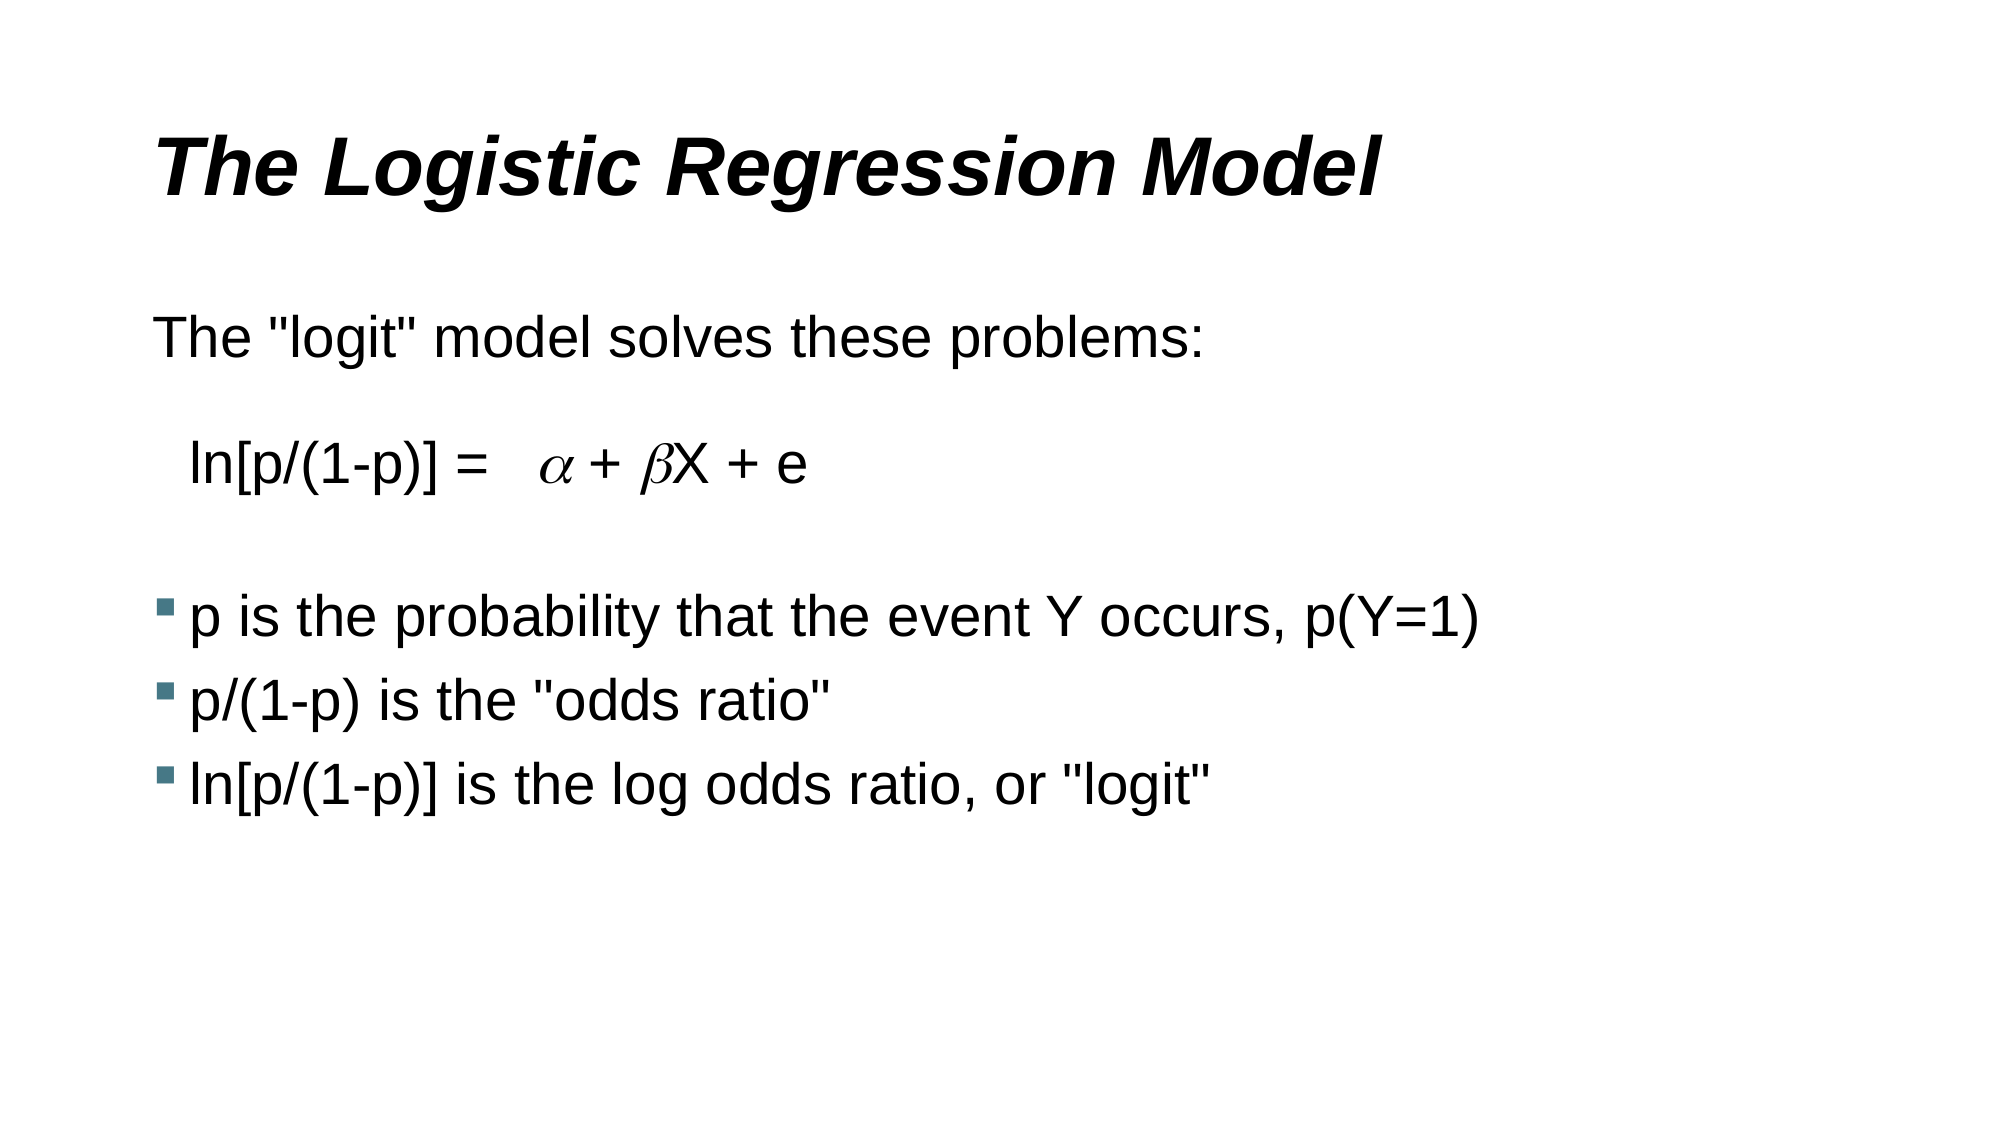

# The Logistic Regression Model
The "logit" model solves these problems:
ln[p/(1-p)] =  α + βX + e
p is the probability that the event Y occurs, p(Y=1)
p/(1-p) is the "odds ratio"
ln[p/(1-p)] is the log odds ratio, or "logit"